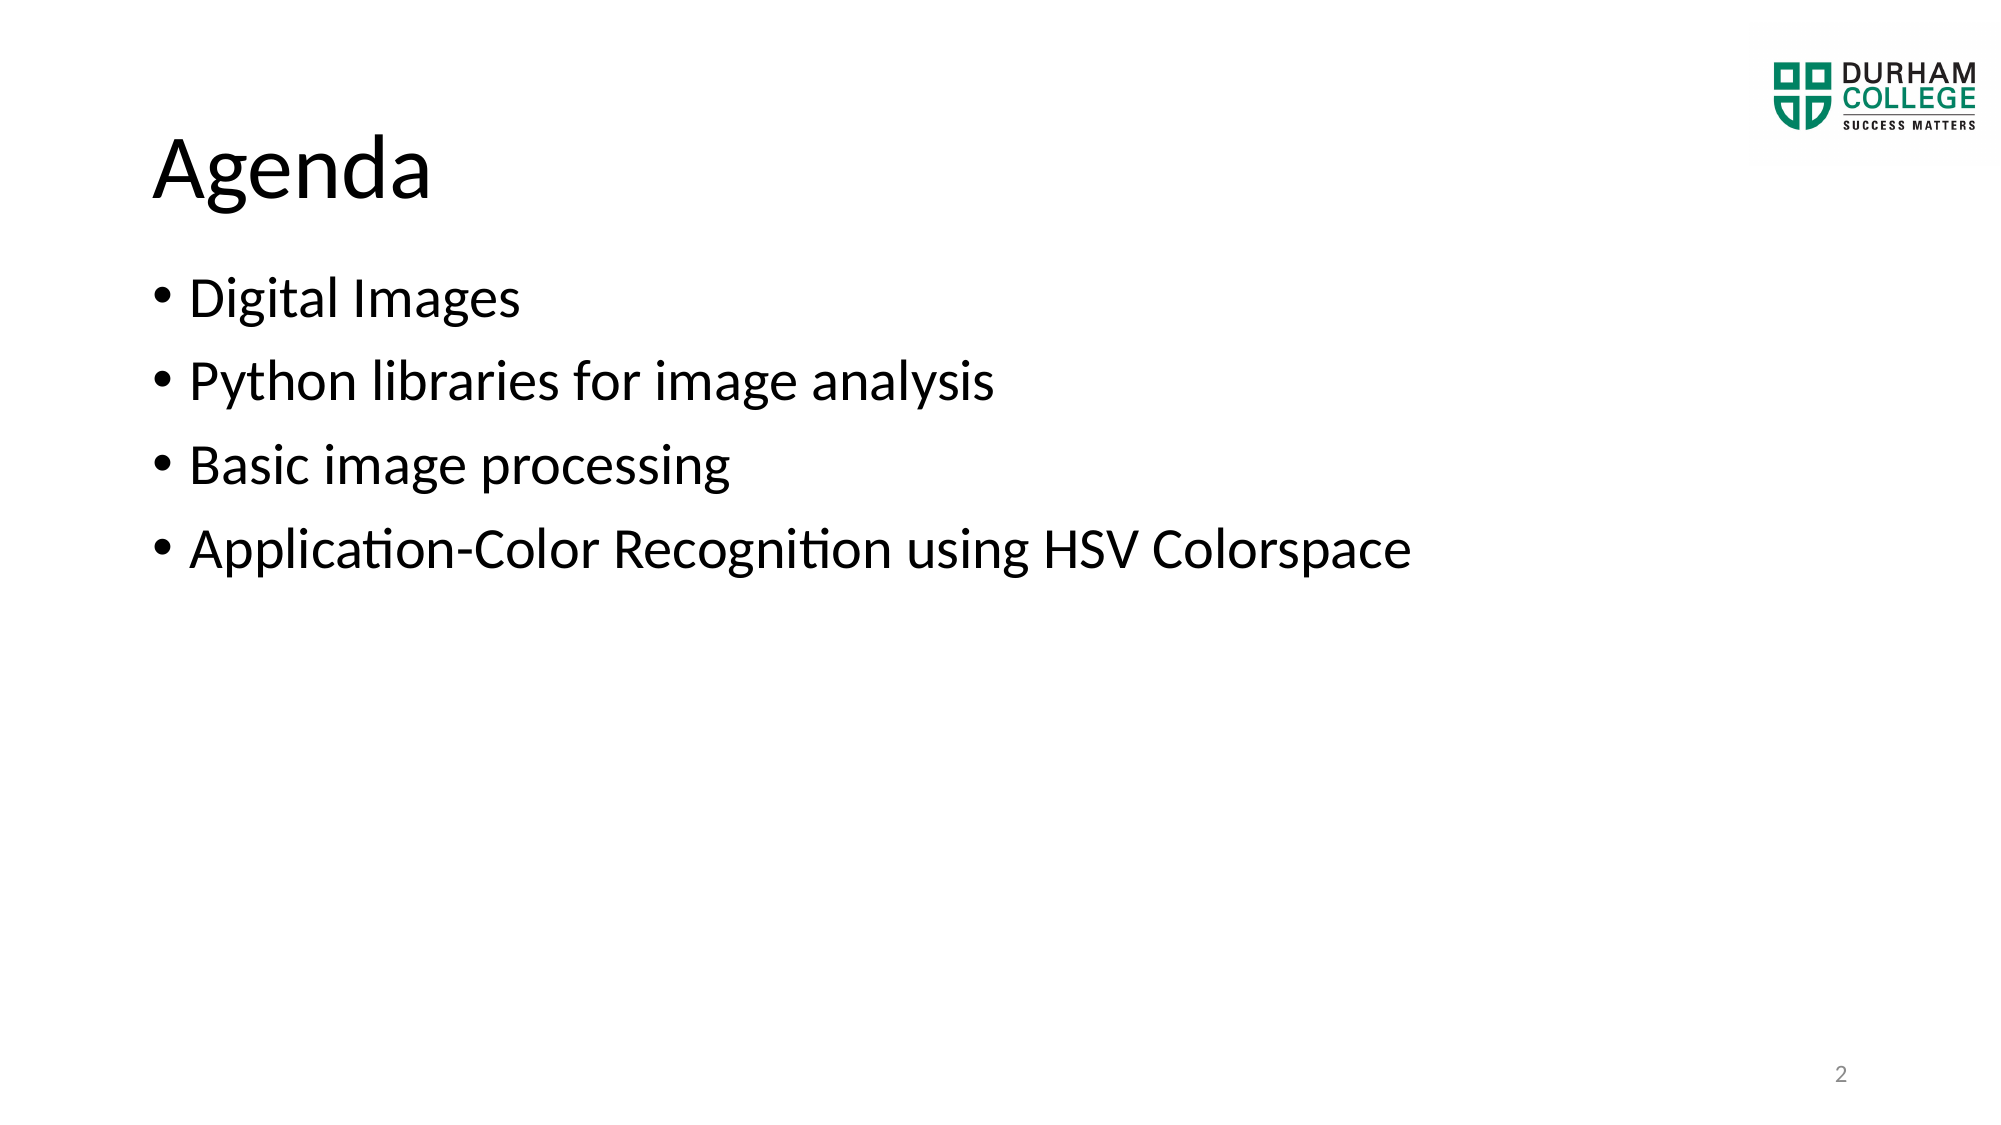

# Agenda
Digital Images
Python libraries for image analysis
Basic image processing
Application-Color Recognition using HSV Colorspace

2